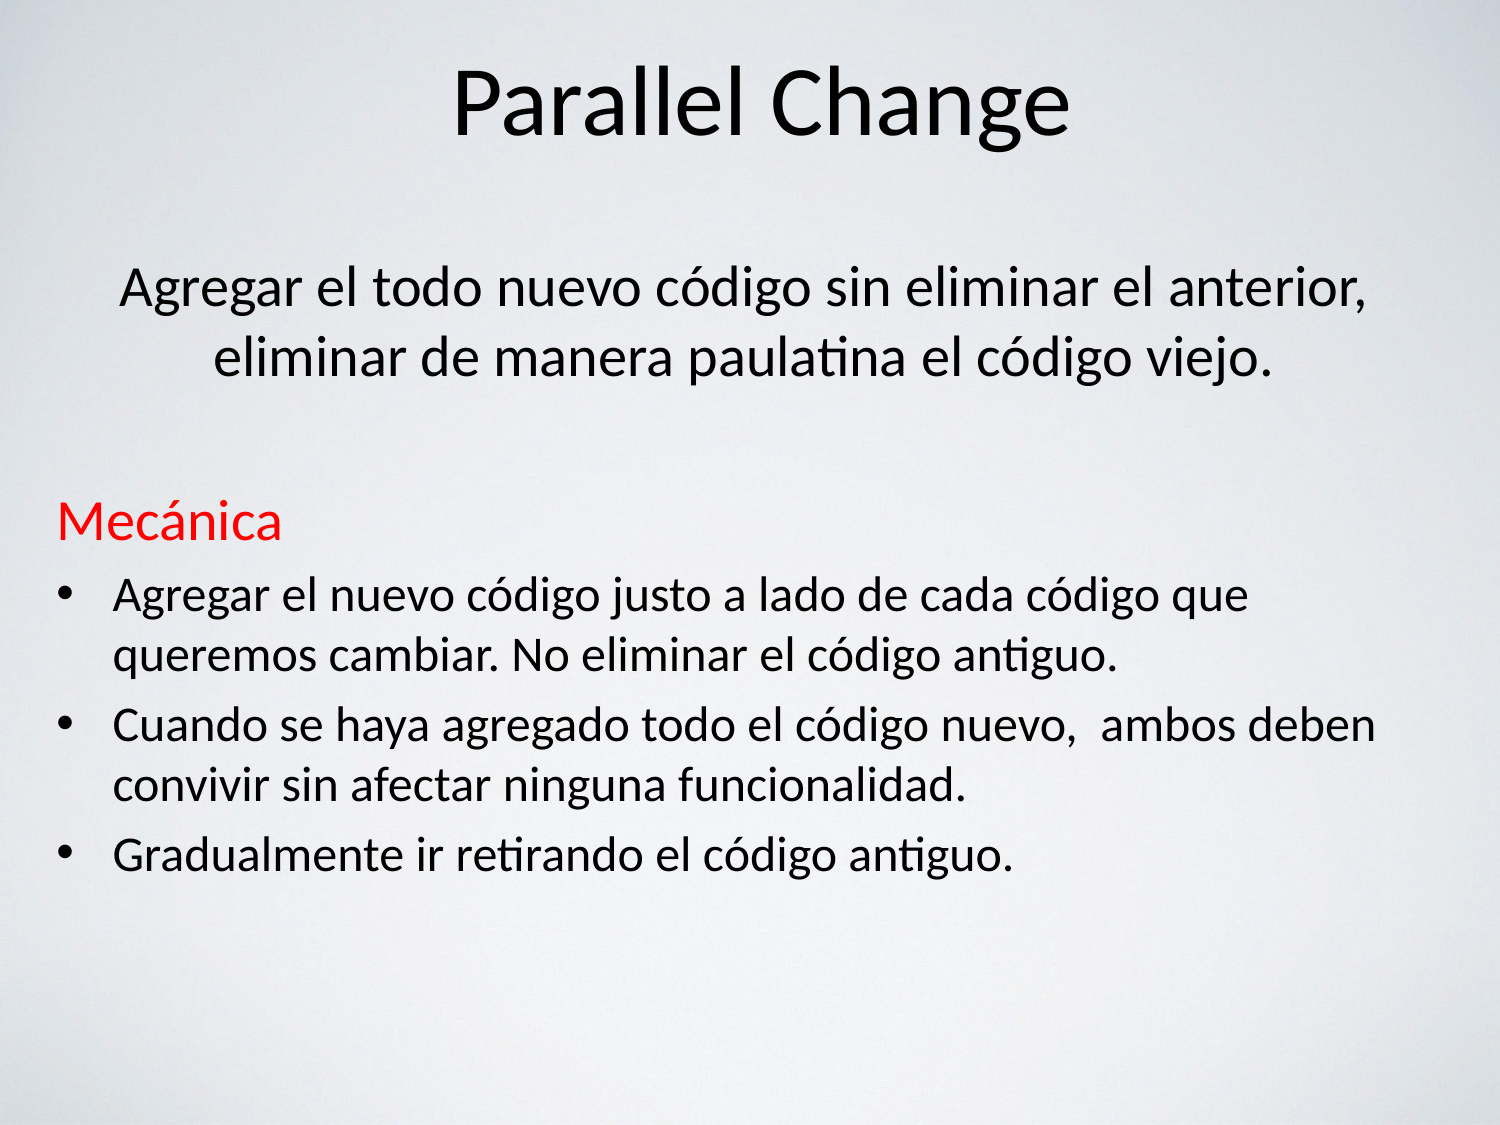

# Parallel Change
Agregar el todo nuevo código sin eliminar el anterior, eliminar de manera paulatina el código viejo.

Mecánica
Agregar el nuevo código justo a lado de cada código que queremos cambiar. No eliminar el código antiguo.
Cuando se haya agregado todo el código nuevo,  ambos deben convivir sin afectar ninguna funcionalidad.
Gradualmente ir retirando el código antiguo.